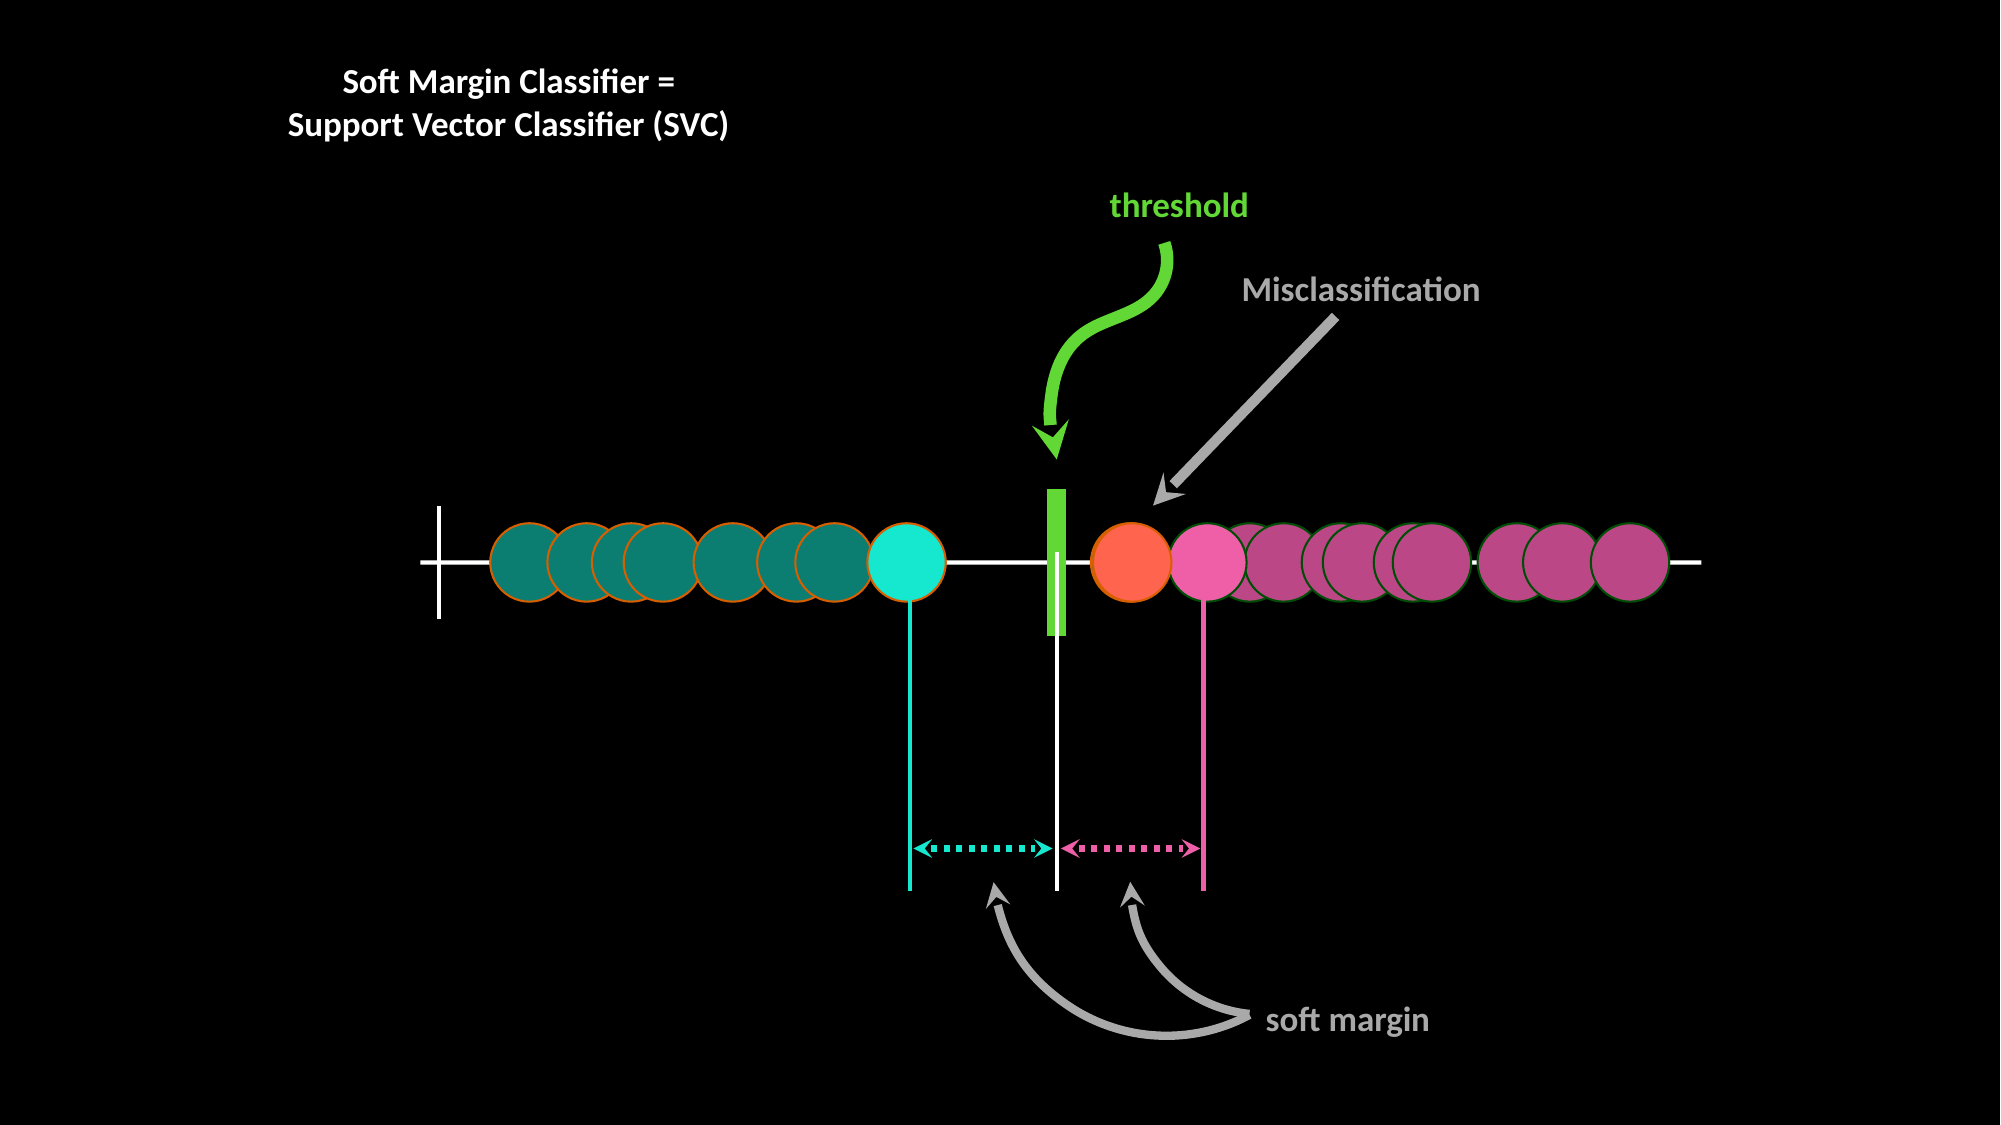

Soft Margin Classifier = Support Vector Classifier (SVC)
threshold

Misclassification

soft margin